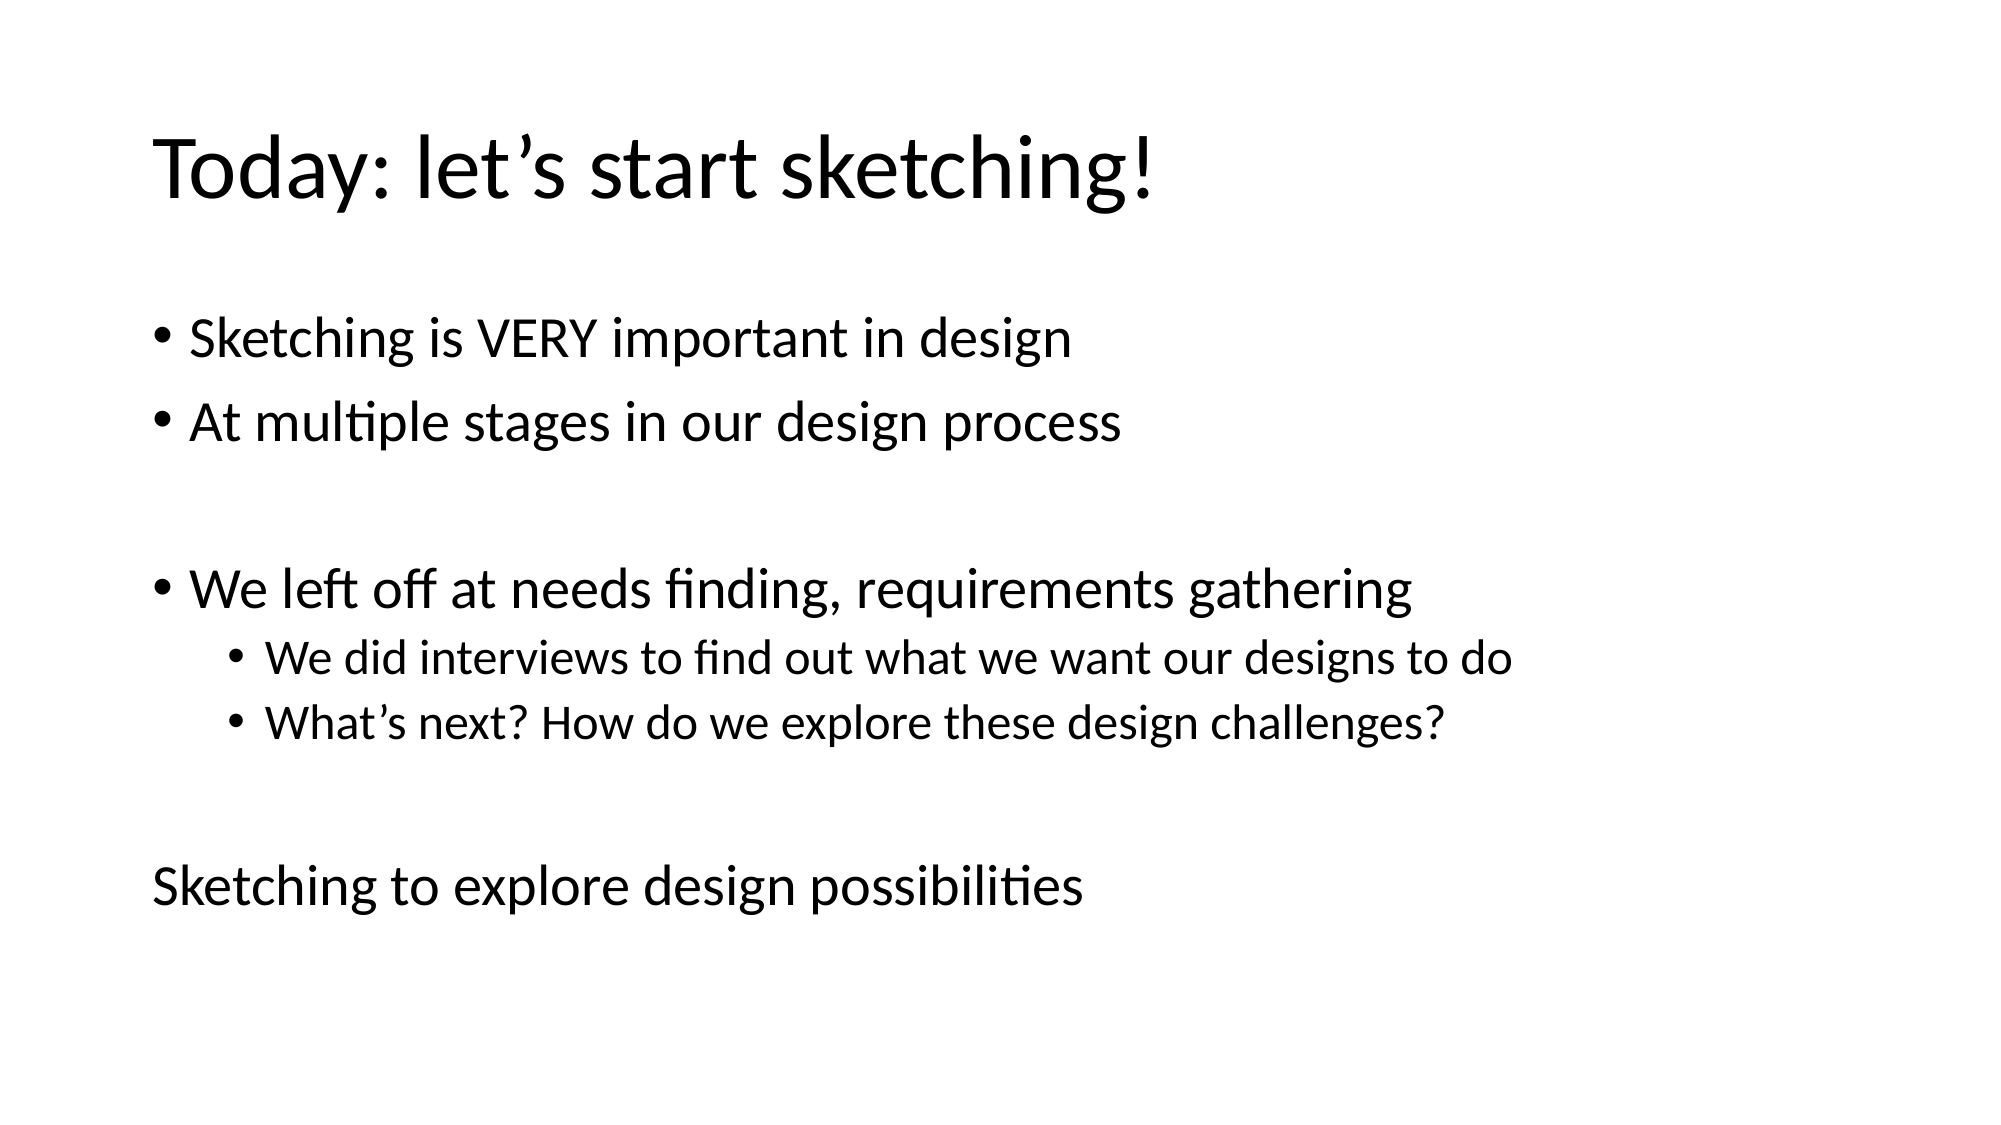

# Today: let’s start sketching!
Sketching is VERY important in design
At multiple stages in our design process

We left off at needs finding, requirements gathering
We did interviews to find out what we want our designs to do
What’s next? How do we explore these design challenges?

Sketching to explore design possibilities